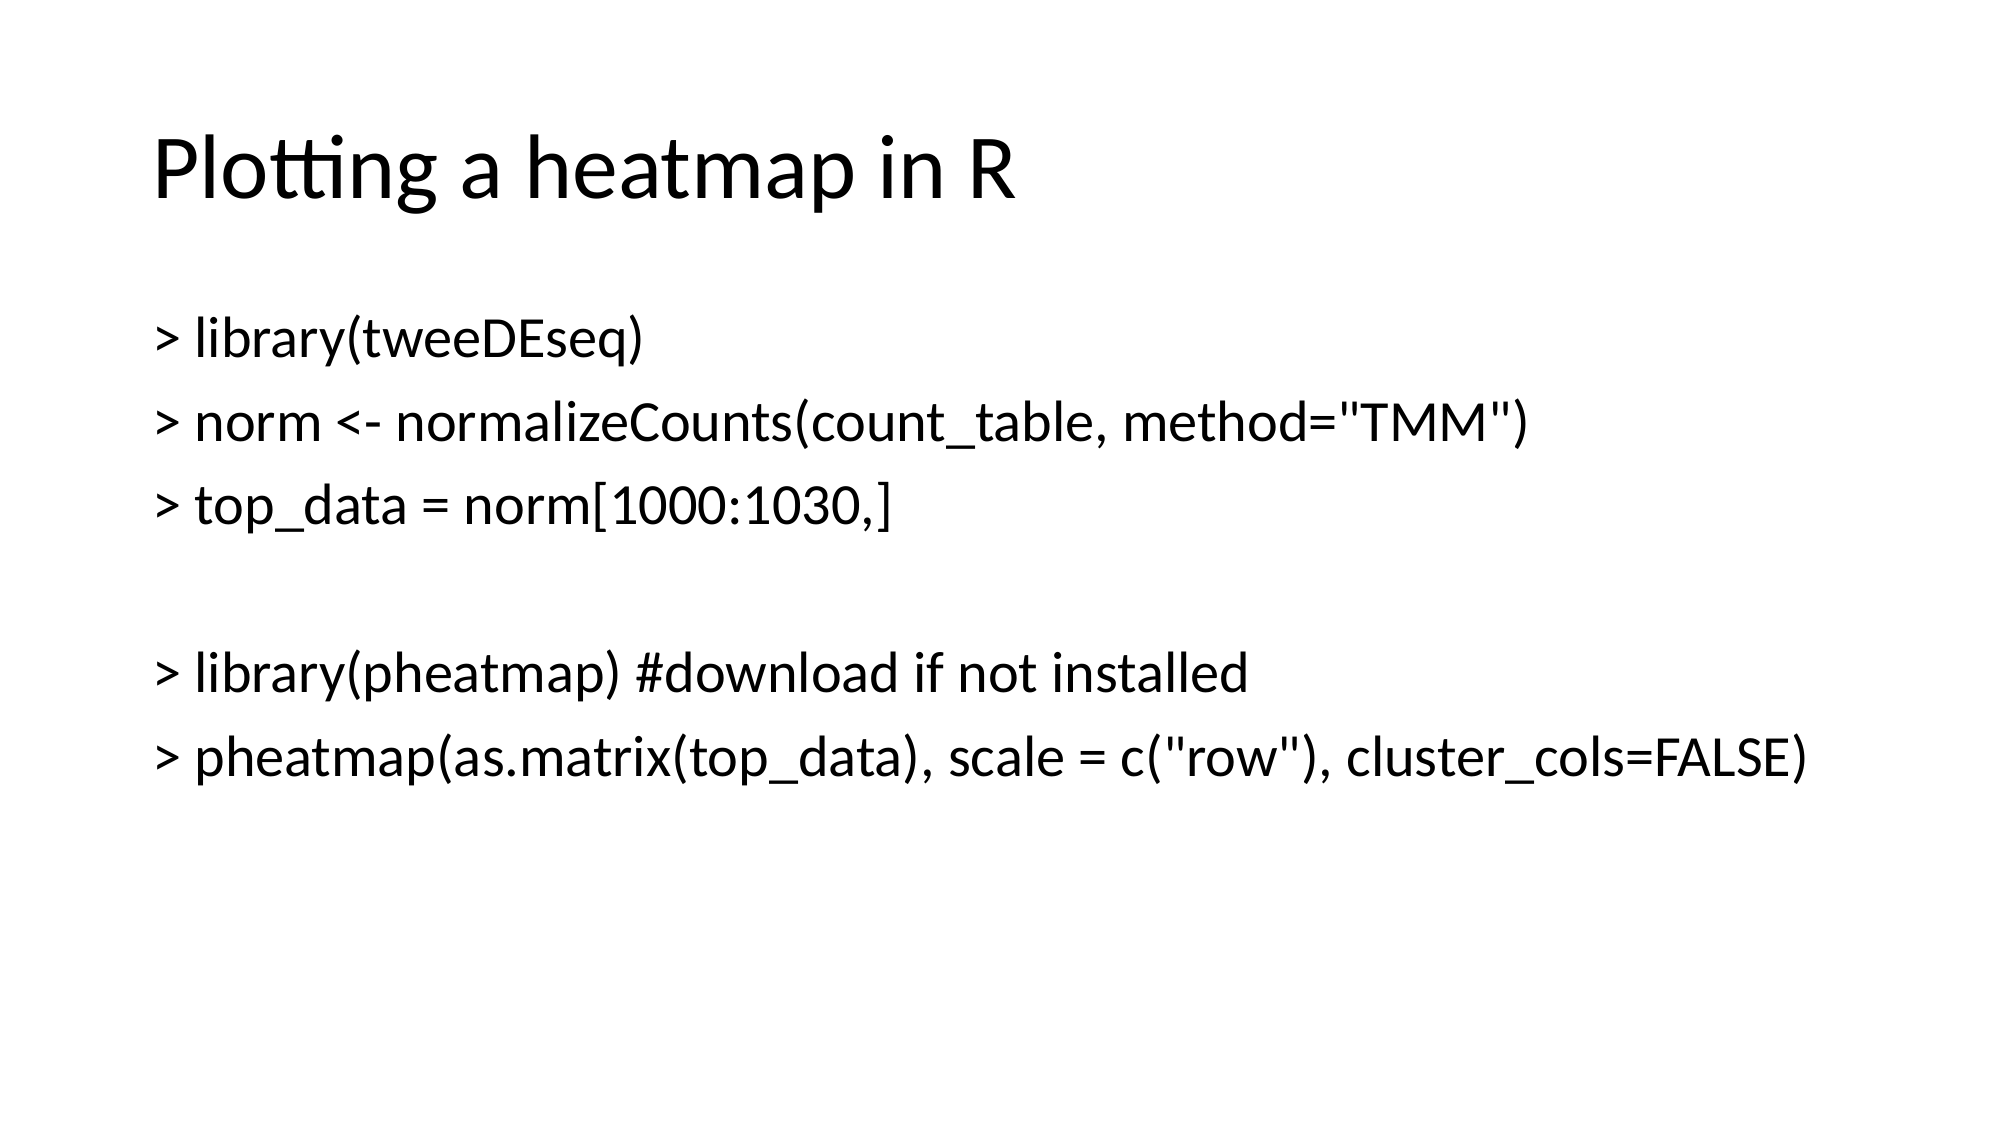

# Plotting a heatmap in R
> library(tweeDEseq)
> norm <- normalizeCounts(count_table, method="TMM")
> top_data = norm[1000:1030,]

> library(pheatmap) #download if not installed
> pheatmap(as.matrix(top_data), scale = c("row"), cluster_cols=FALSE)